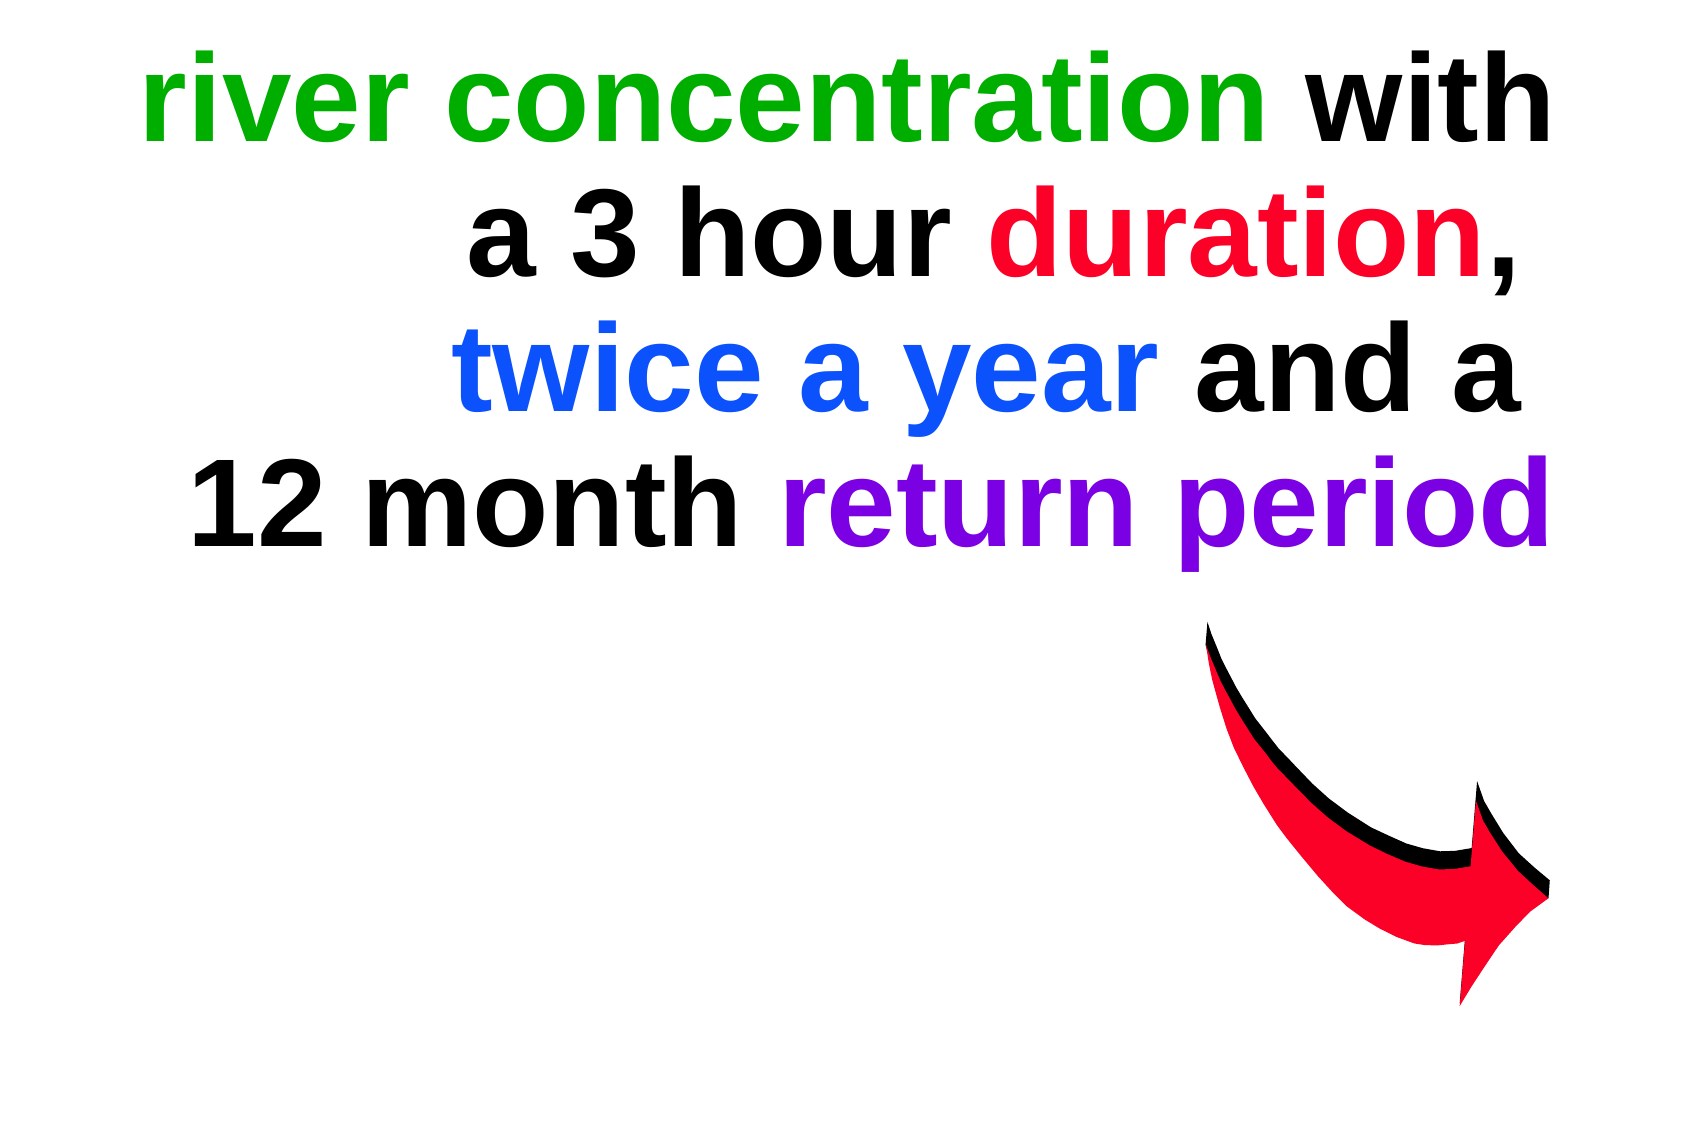

river concentration with
a 3 hour duration,
twice a year and a
12 month return period